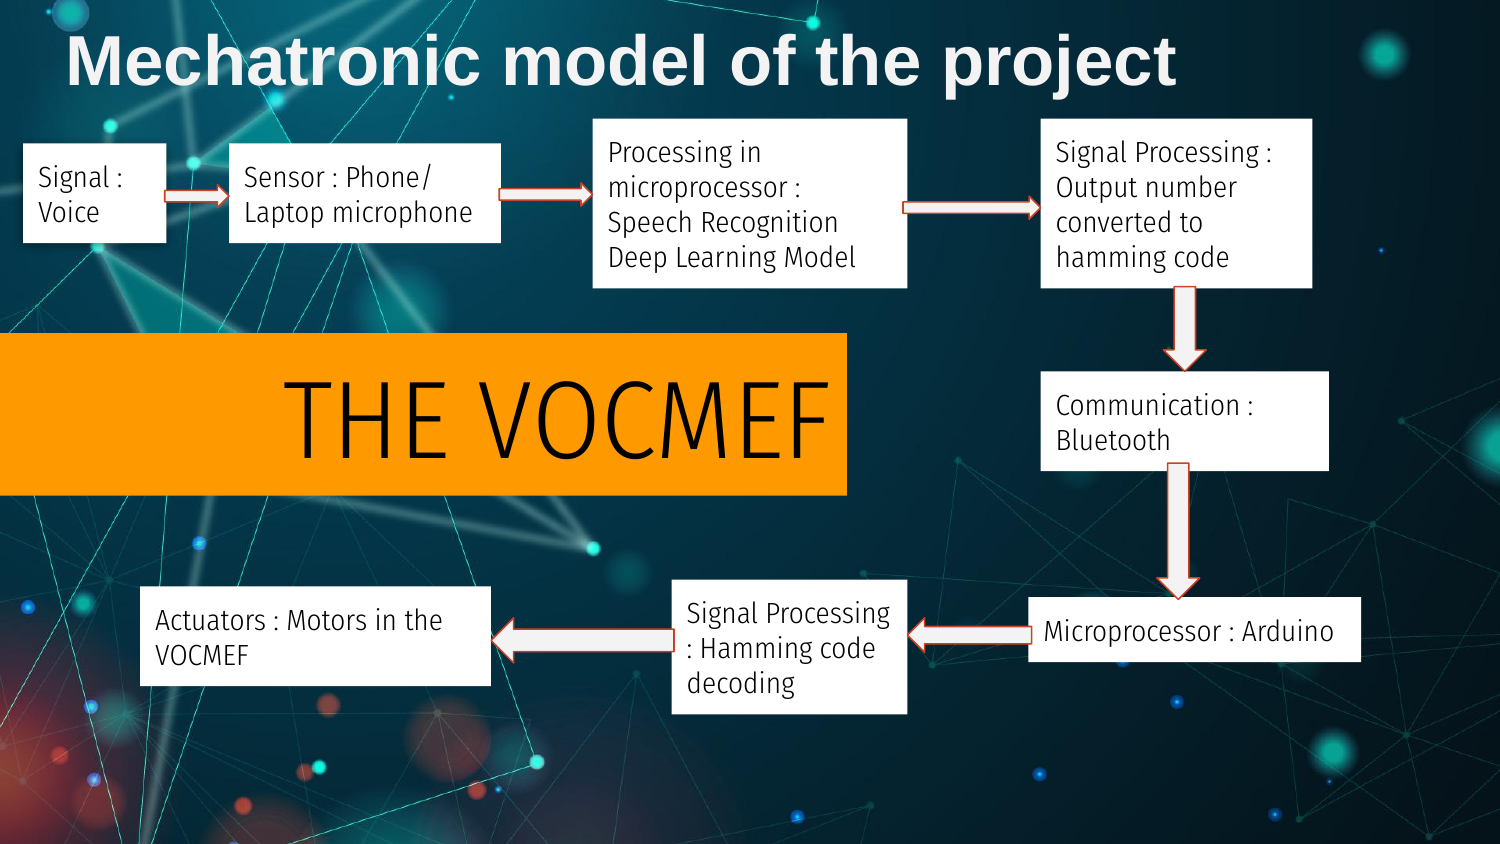

# Mechatronic model of the project
Processing in microprocessor : Speech Recognition Deep Learning Model
Signal Processing : Output number converted to hamming code
Signal : Voice
Sensor : Phone/
Laptop microphone

THE VOCMEF
Communication :
Bluetooth

Signal Processing : Hamming code decoding
Actuators : Motors in the VOCMEF
Microprocessor : Arduino